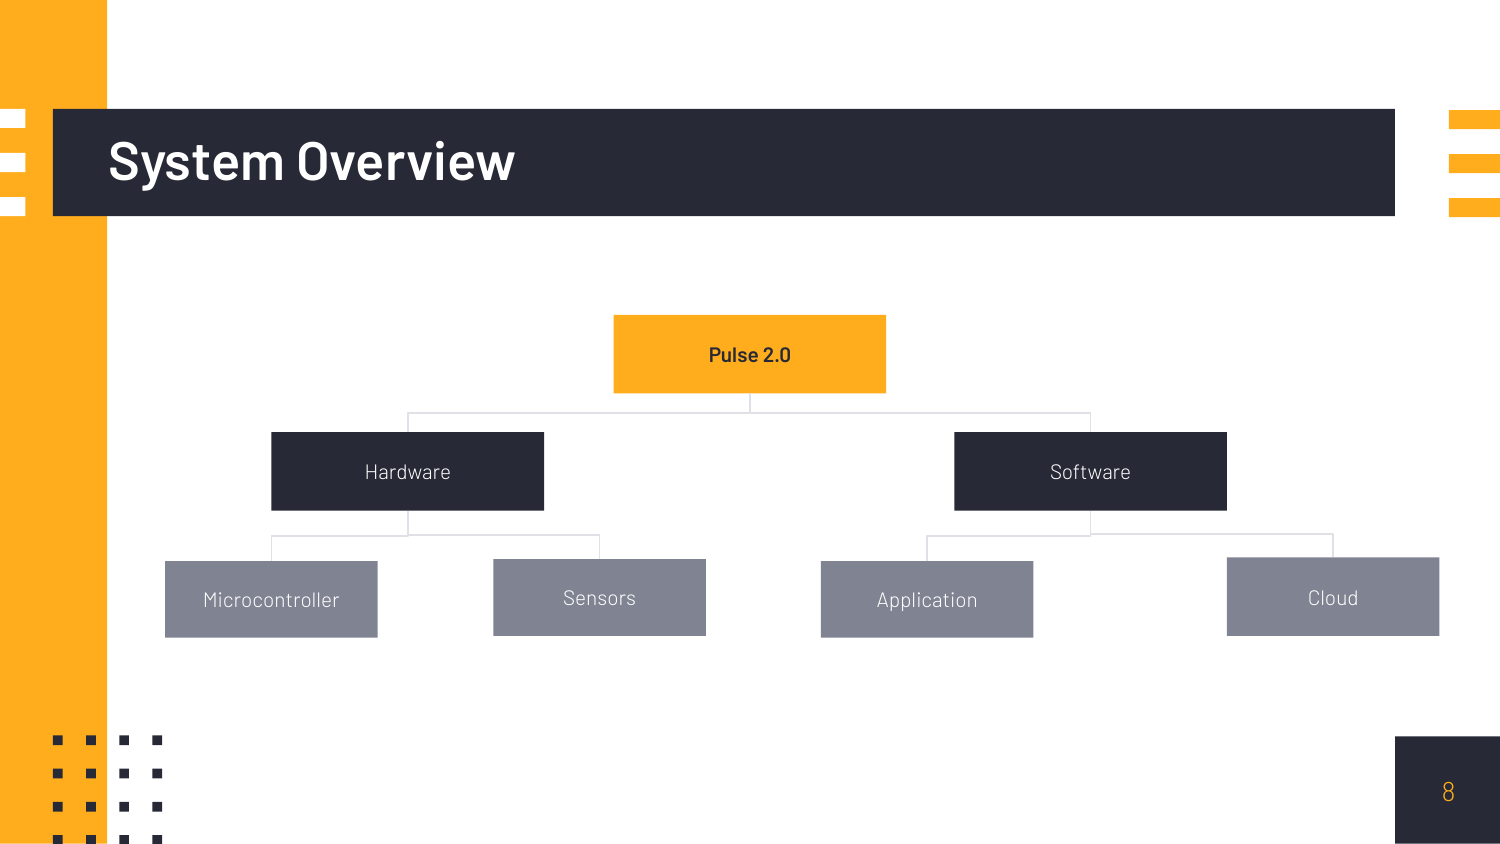

# System Overview
Pulse 2.0
Software
Hardware
Cloud
Sensors
Microcontroller
Application
8